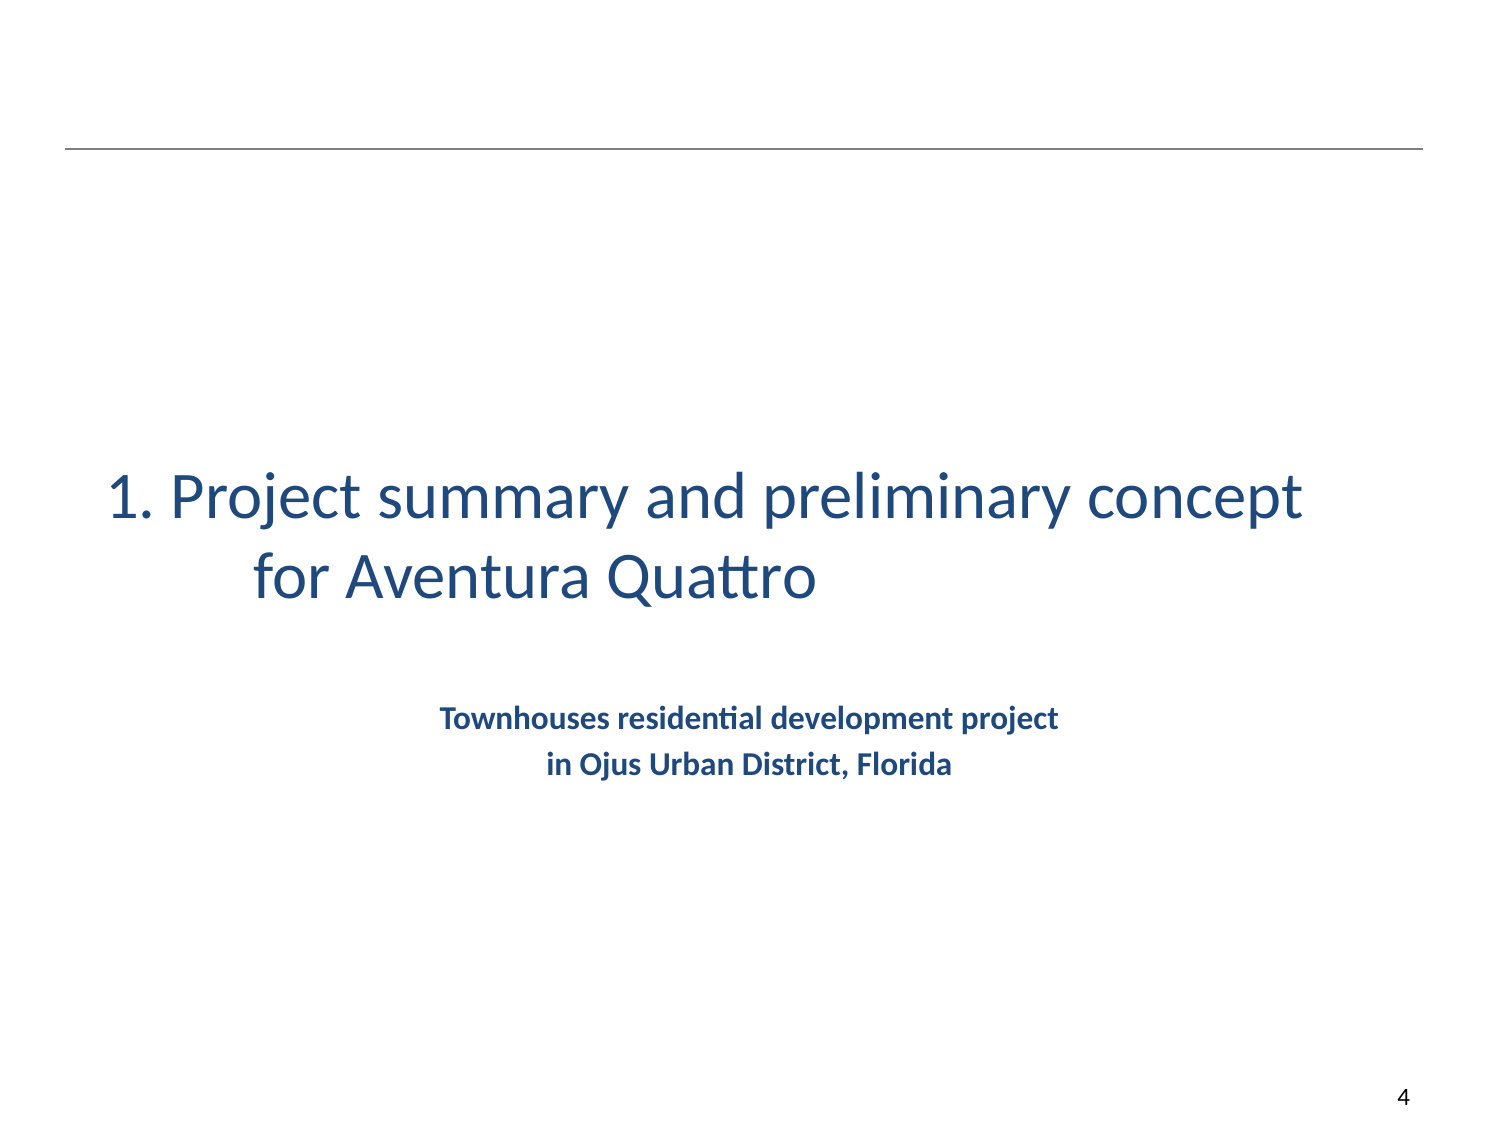

# 1. Project summary and preliminary concept for Aventura Quattro
Townhouses residential development project
in Ojus Urban District, Florida
4